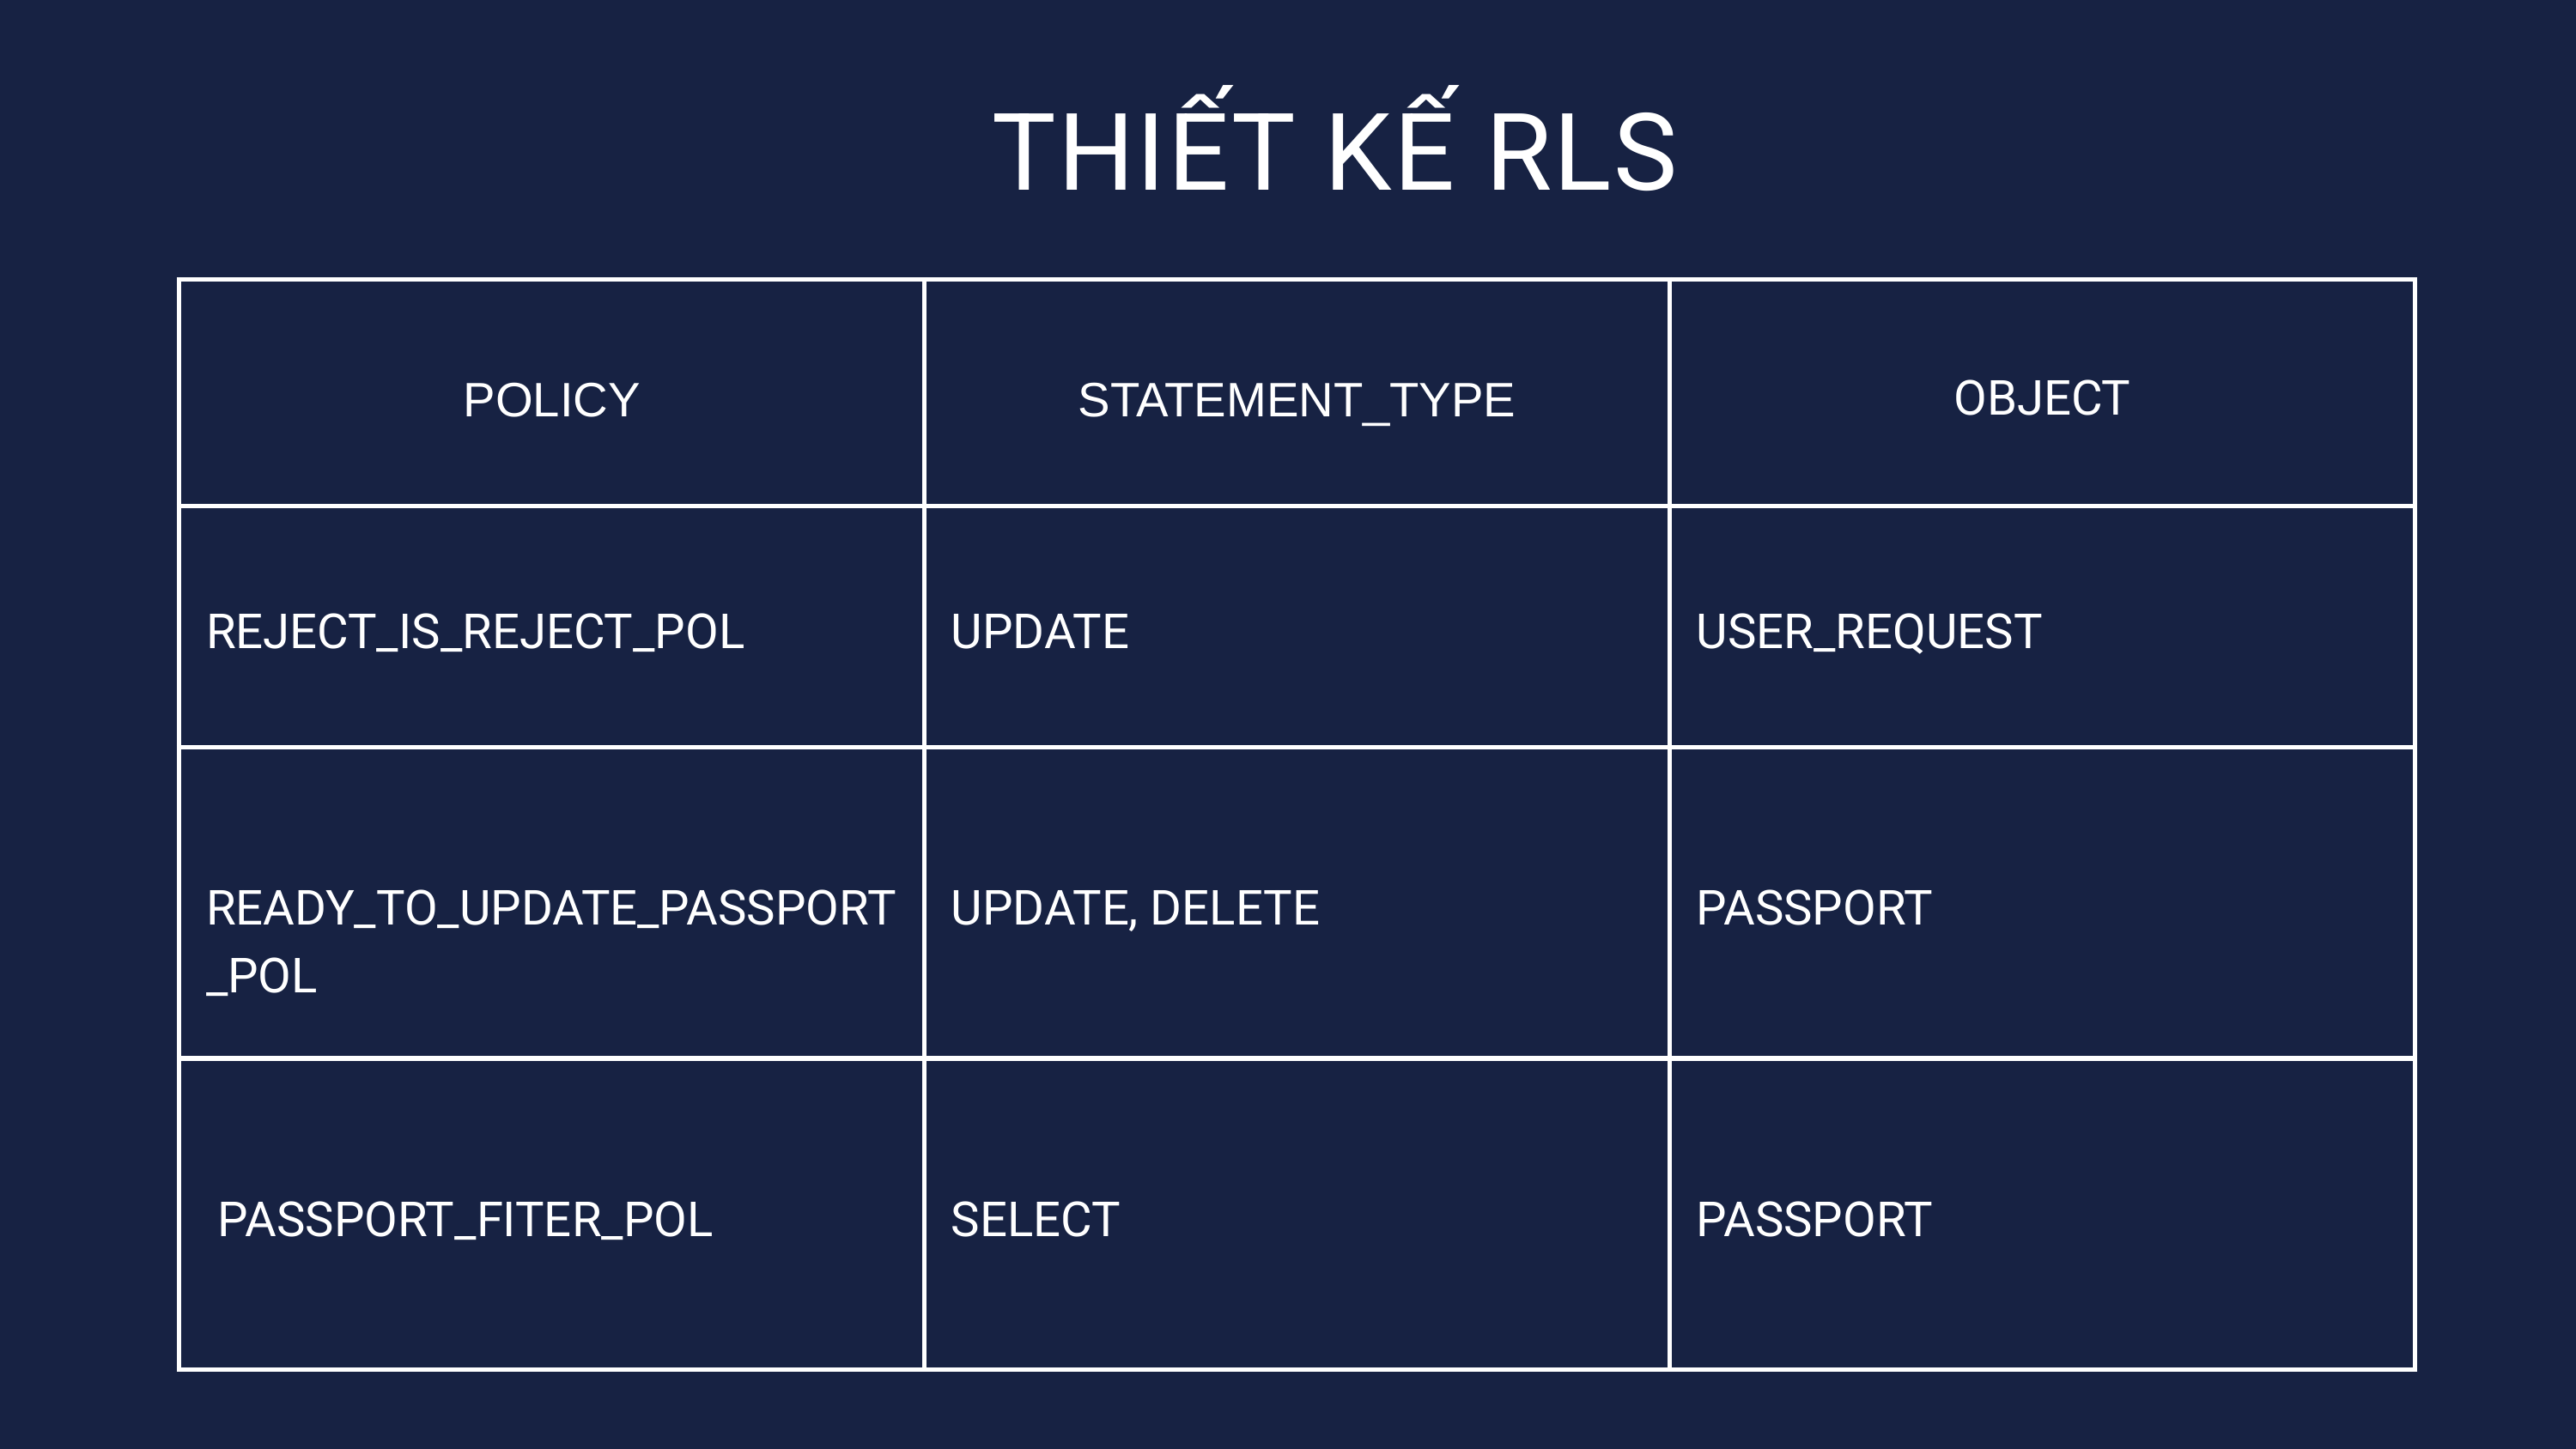

THIẾT KẾ RLS
| POLICY | STATEMENT\_TYPE | OBJECT |
| --- | --- | --- |
| REJECT\_IS\_REJECT\_POL | UPDATE | USER\_REQUEST |
| READY\_TO\_UPDATE\_PASSPORT\_POL | UPDATE, DELETE | PASSPORT |
| PASSPORT\_FITER\_POL | SELECT | PASSPORT |